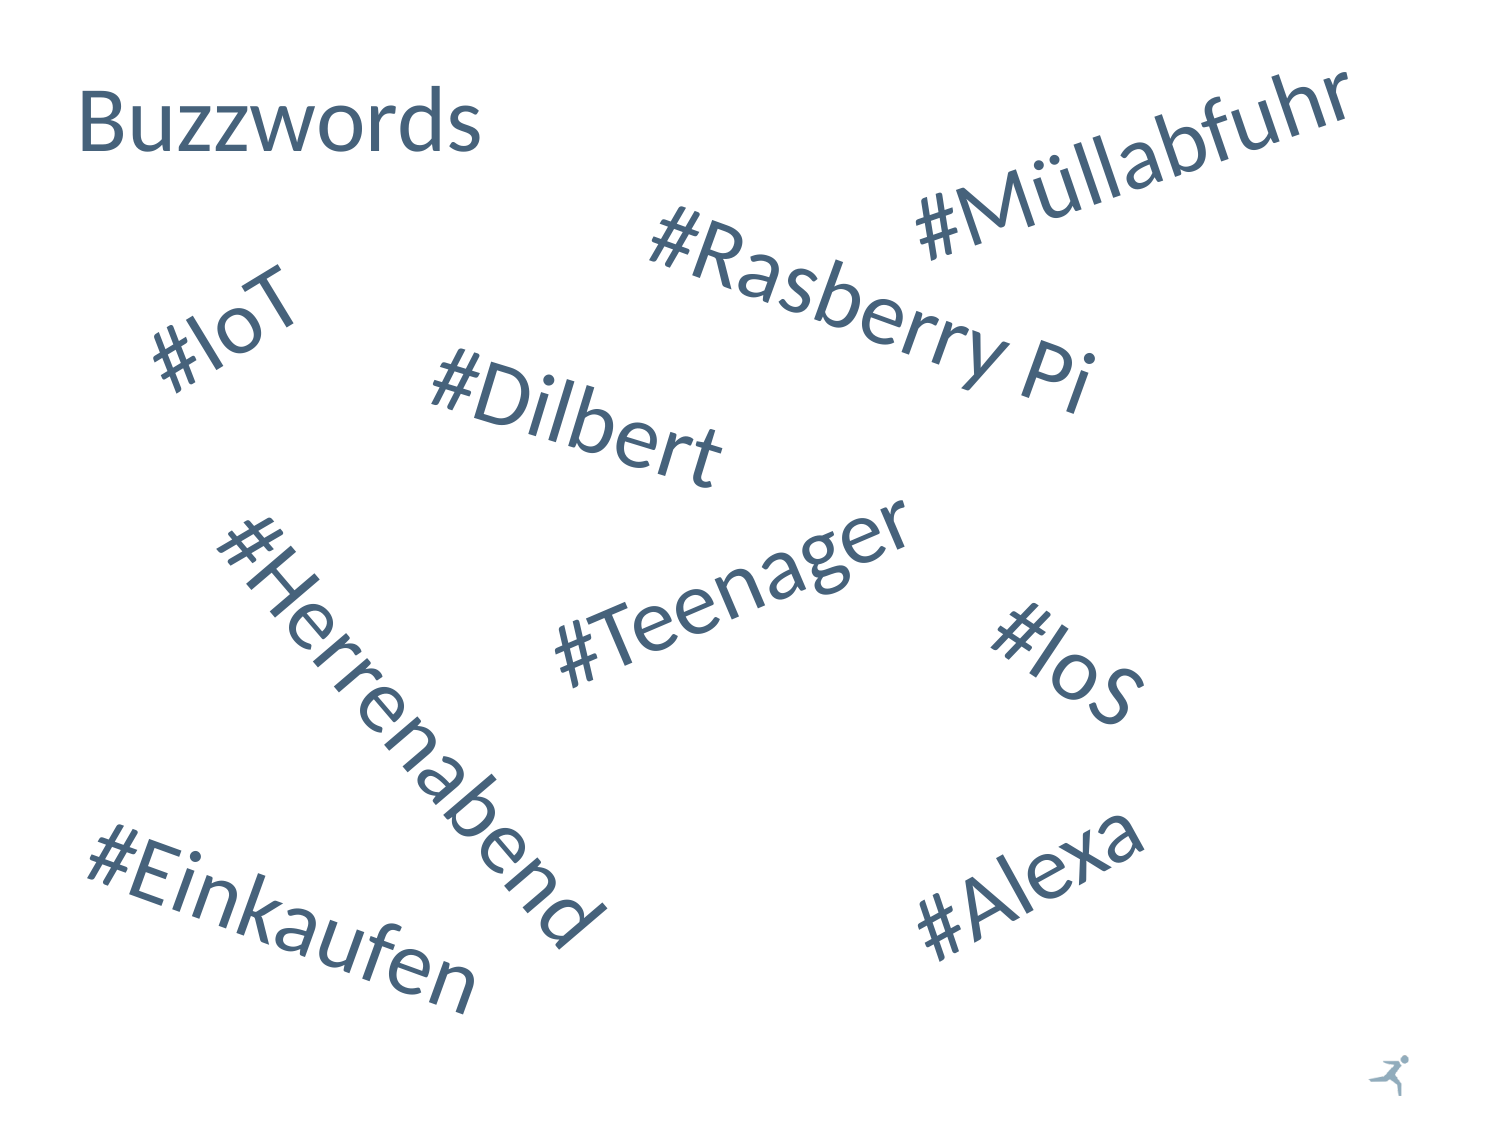

# Buzzwords
#Müllabfuhr
#IoT
#Rasberry Pi
#Dilbert
#Teenager
#IoS
#Herrenabend
#Alexa
#Einkaufen